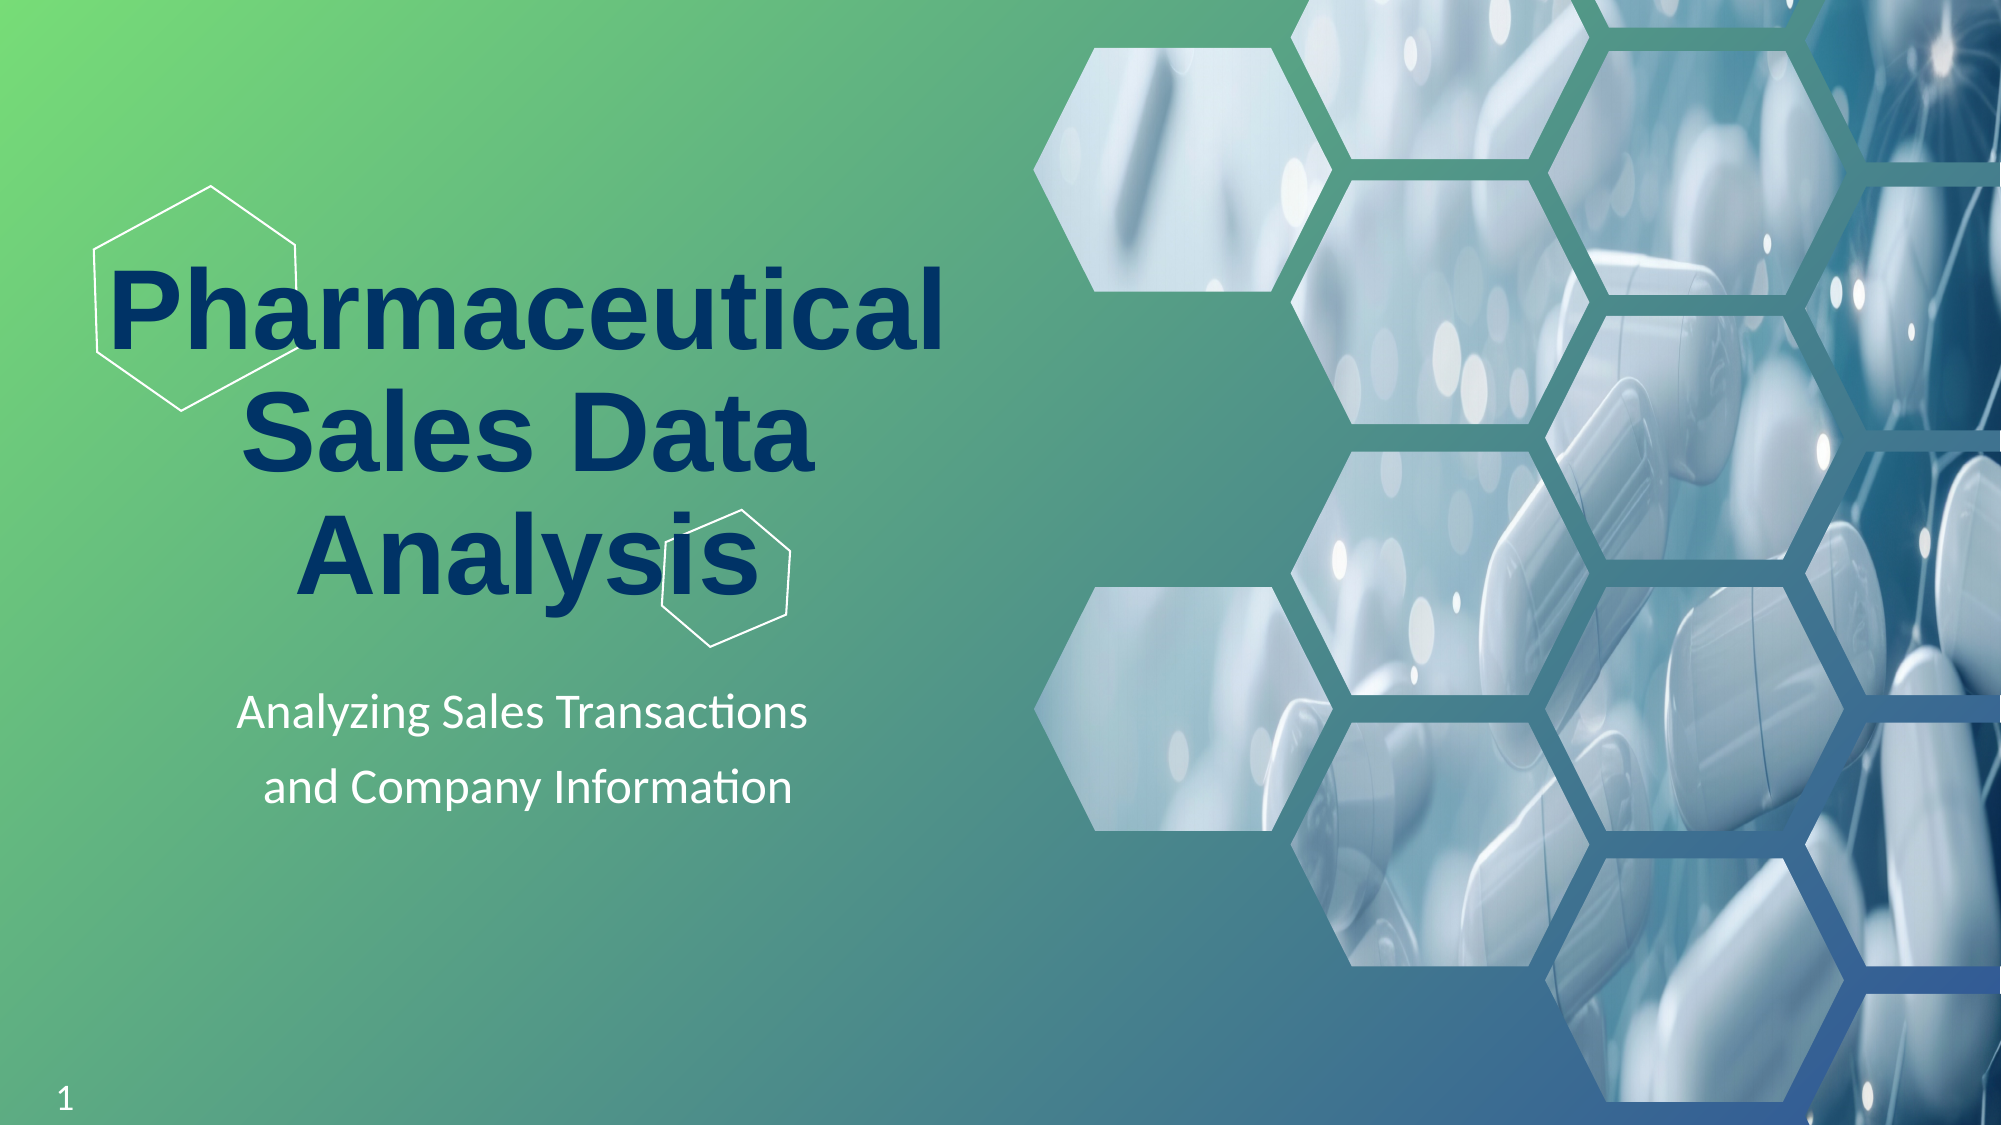

# Pharmaceutical Sales Data Analysis

Analyzing Sales Transactions
and Company Information
1